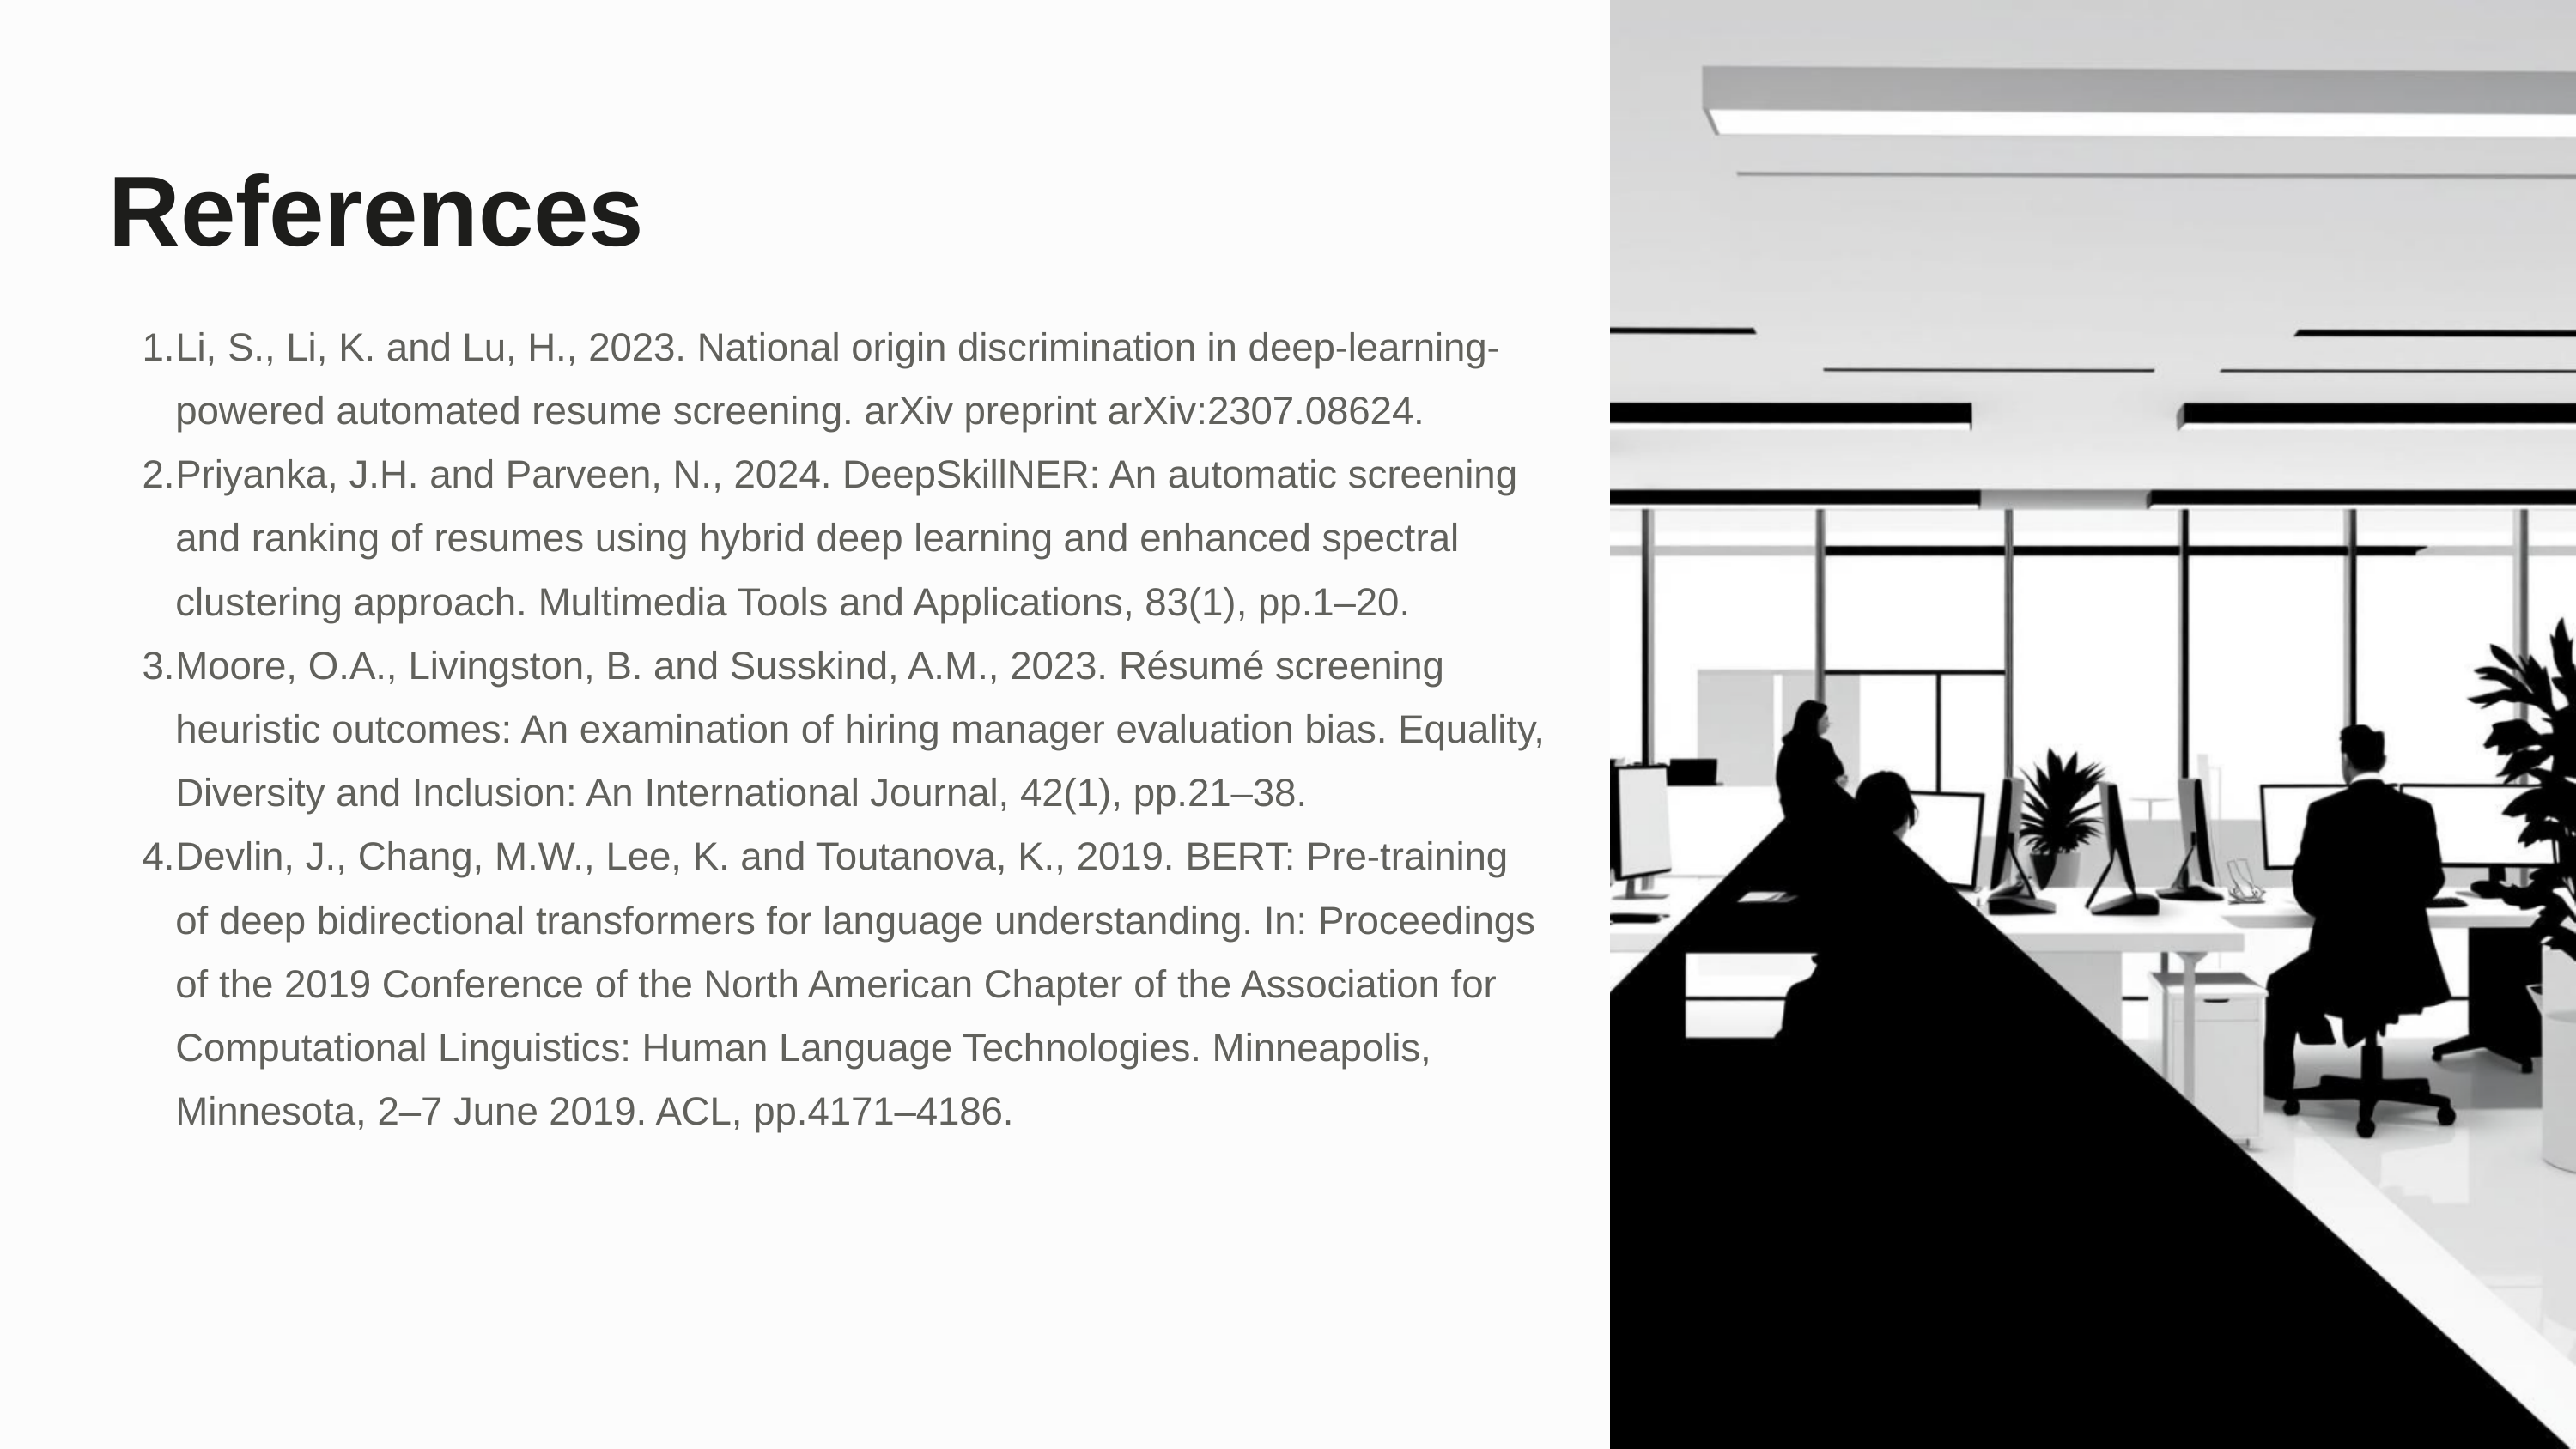

References

Li, S., Li, K. and Lu, H., 2023. National origin discrimination in deep-learning-powered automated resume screening. arXiv preprint arXiv:2307.08624.
Priyanka, J.H. and Parveen, N., 2024. DeepSkillNER: An automatic screening and ranking of resumes using hybrid deep learning and enhanced spectral clustering approach. Multimedia Tools and Applications, 83(1), pp.1–20.
Moore, O.A., Livingston, B. and Susskind, A.M., 2023. Résumé screening heuristic outcomes: An examination of hiring manager evaluation bias. Equality, Diversity and Inclusion: An International Journal, 42(1), pp.21–38.
Devlin, J., Chang, M.W., Lee, K. and Toutanova, K., 2019. BERT: Pre-training of deep bidirectional transformers for language understanding. In: Proceedings of the 2019 Conference of the North American Chapter of the Association for Computational Linguistics: Human Language Technologies. Minneapolis, Minnesota, 2–7 June 2019. ACL, pp.4171–4186.